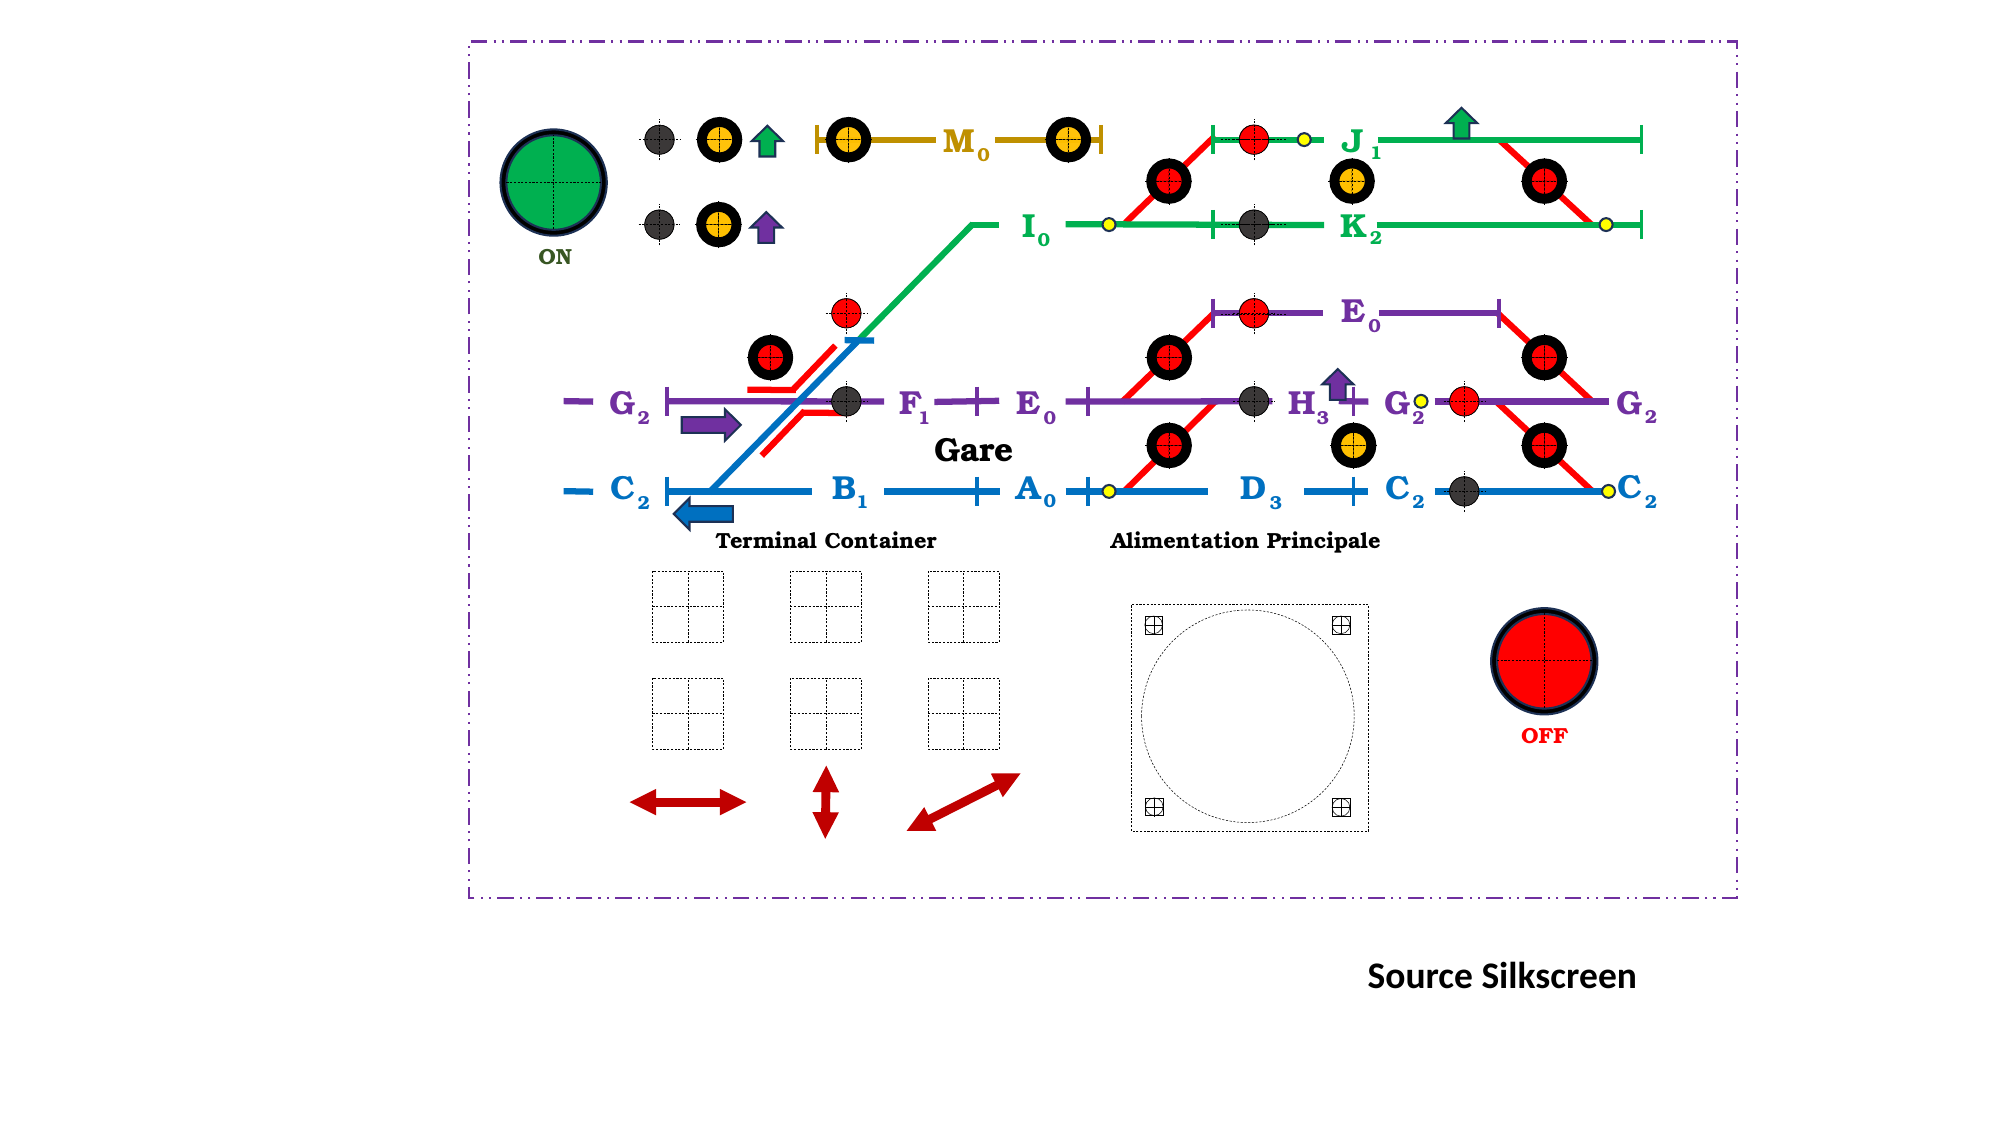

M
J

1
0

I
K

2
0
ON
E

0

G
F
E
H
G
G

2
2
3
0
1
2

Gare

C
C
B
A
D
C

0
1
2
2
2
3

Terminal Container
Alimentation Principale

OFF

Source Silkscreen